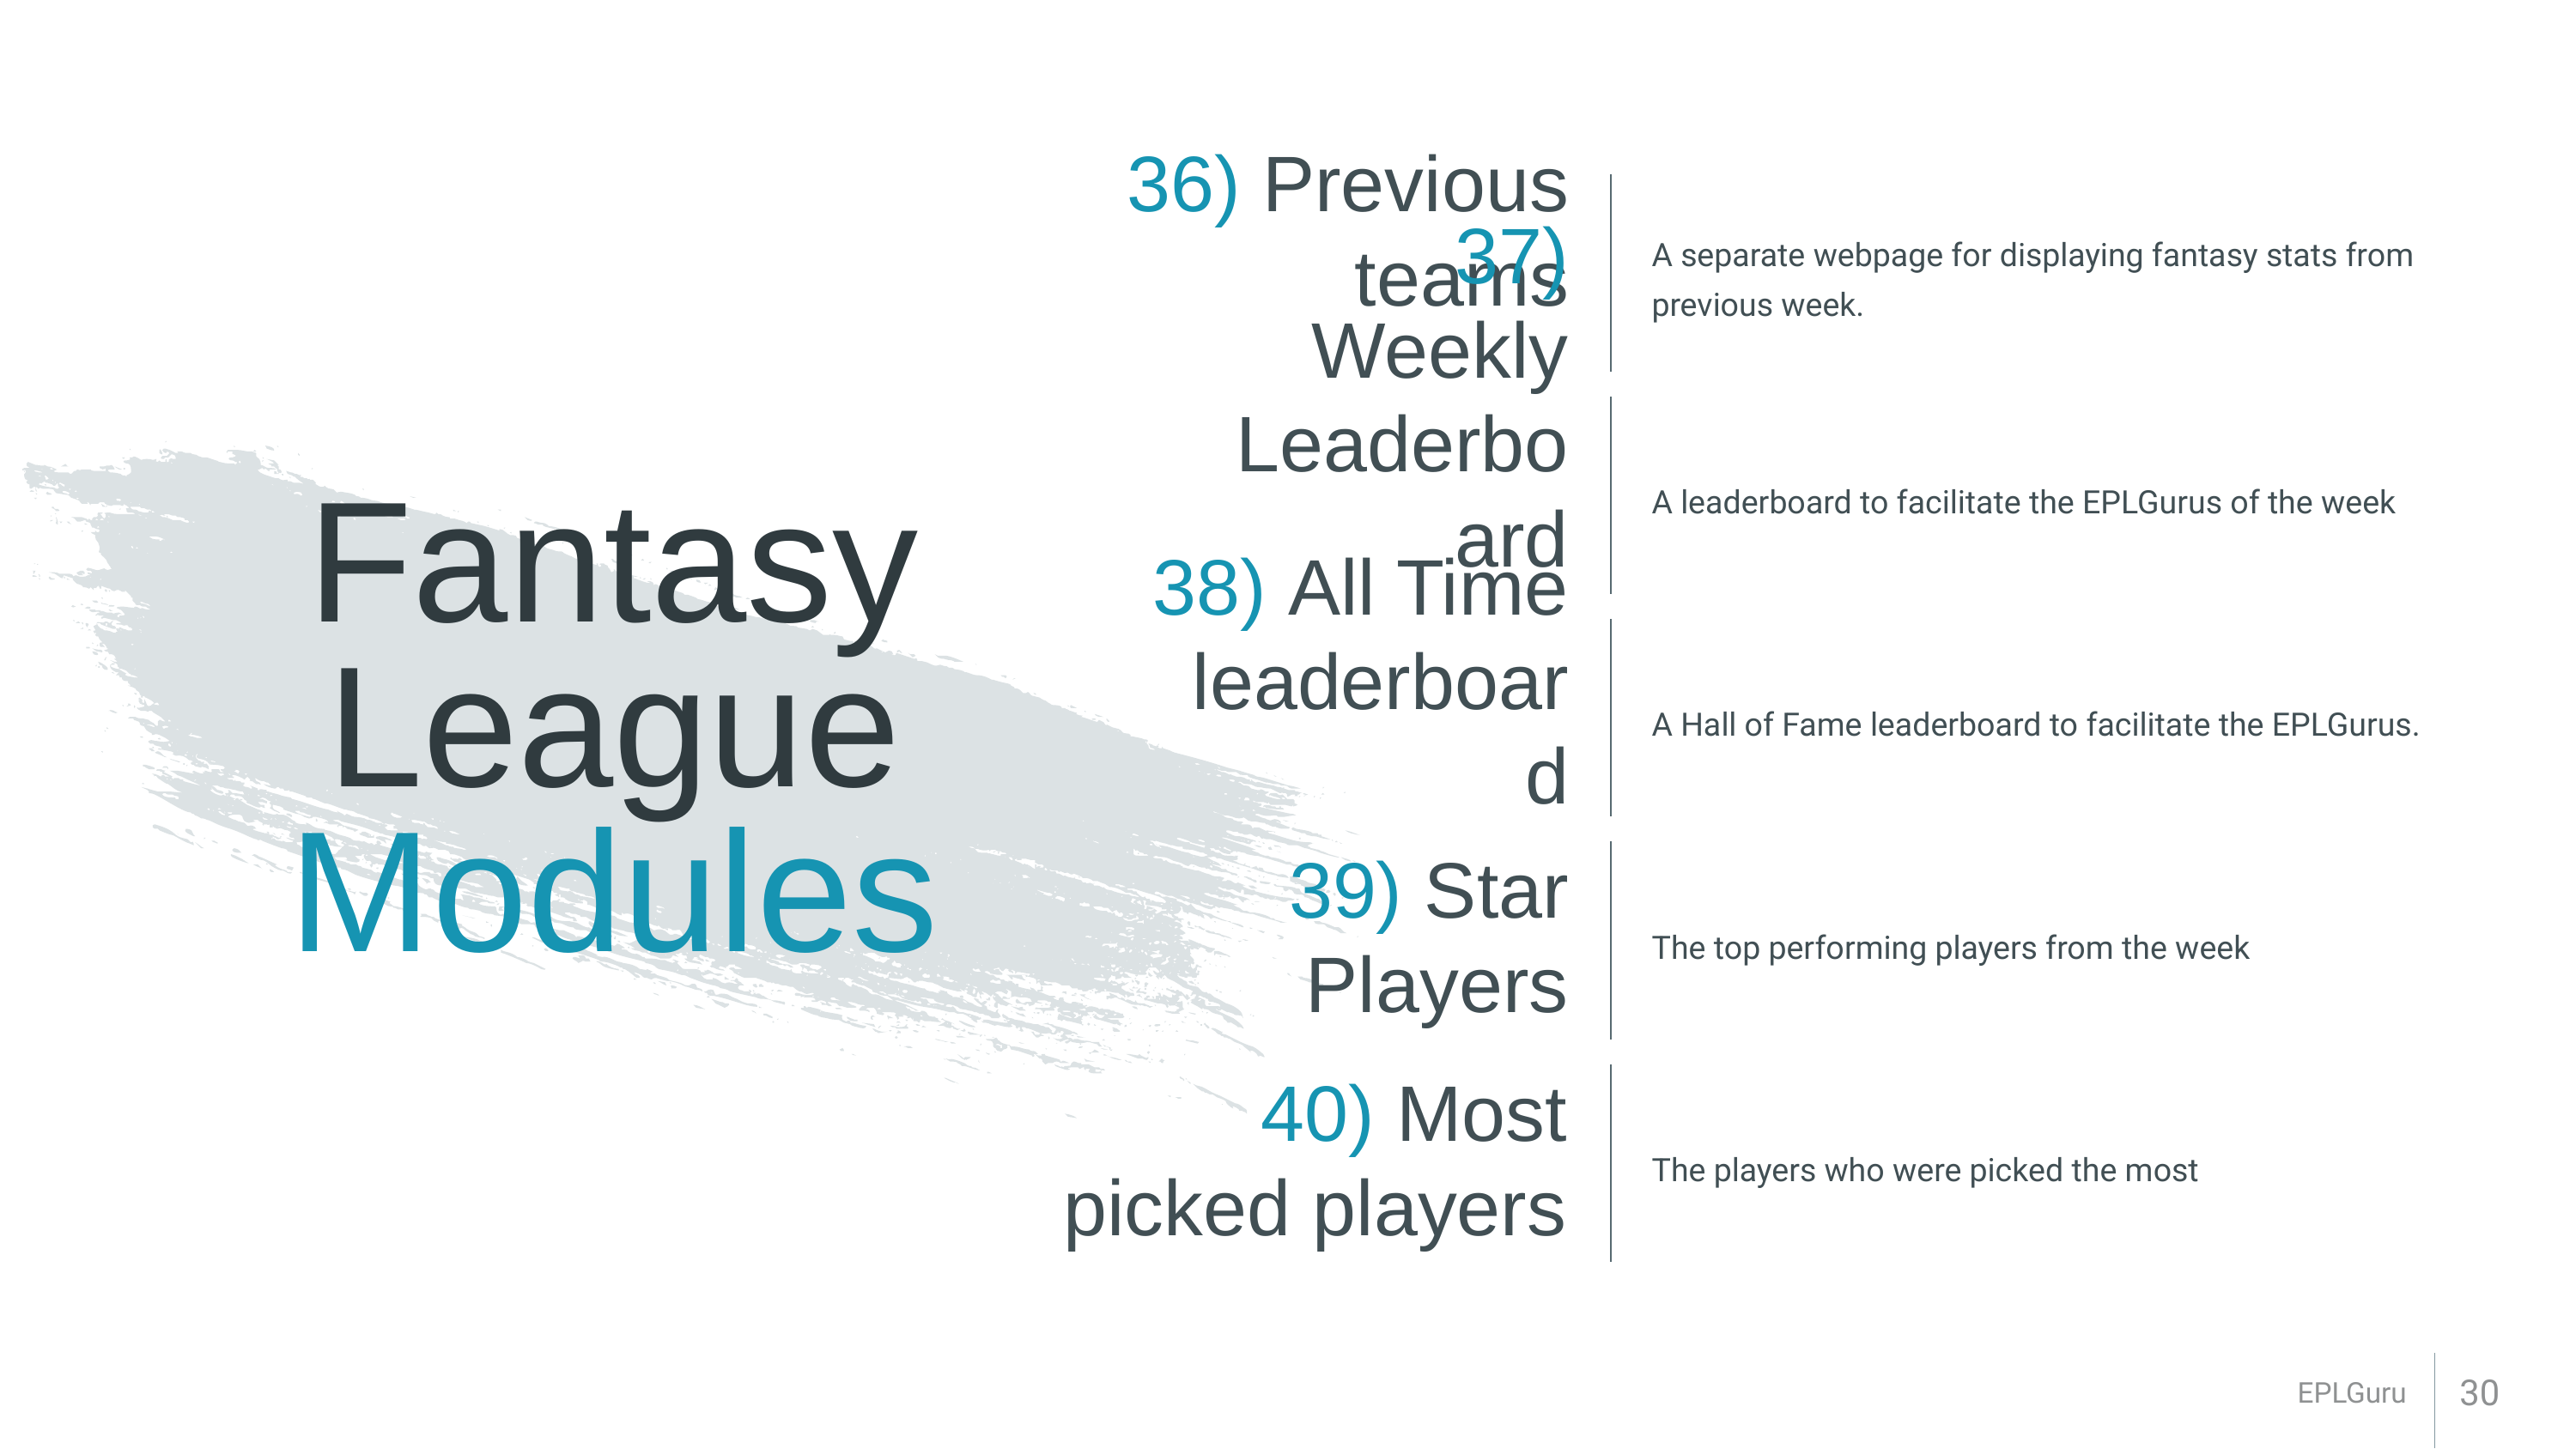

A separate webpage for displaying fantasy stats from previous week.
36) Previous teams
A leaderboard to facilitate the EPLGurus of the week
37) Weekly Leaderboard
# Fantasy League Modules
A Hall of Fame leaderboard to facilitate the EPLGurus.
38) All Time leaderboard
The top performing players from the week
39) Star Players
The players who were picked the most
40) Most picked players
30
EPLGuru